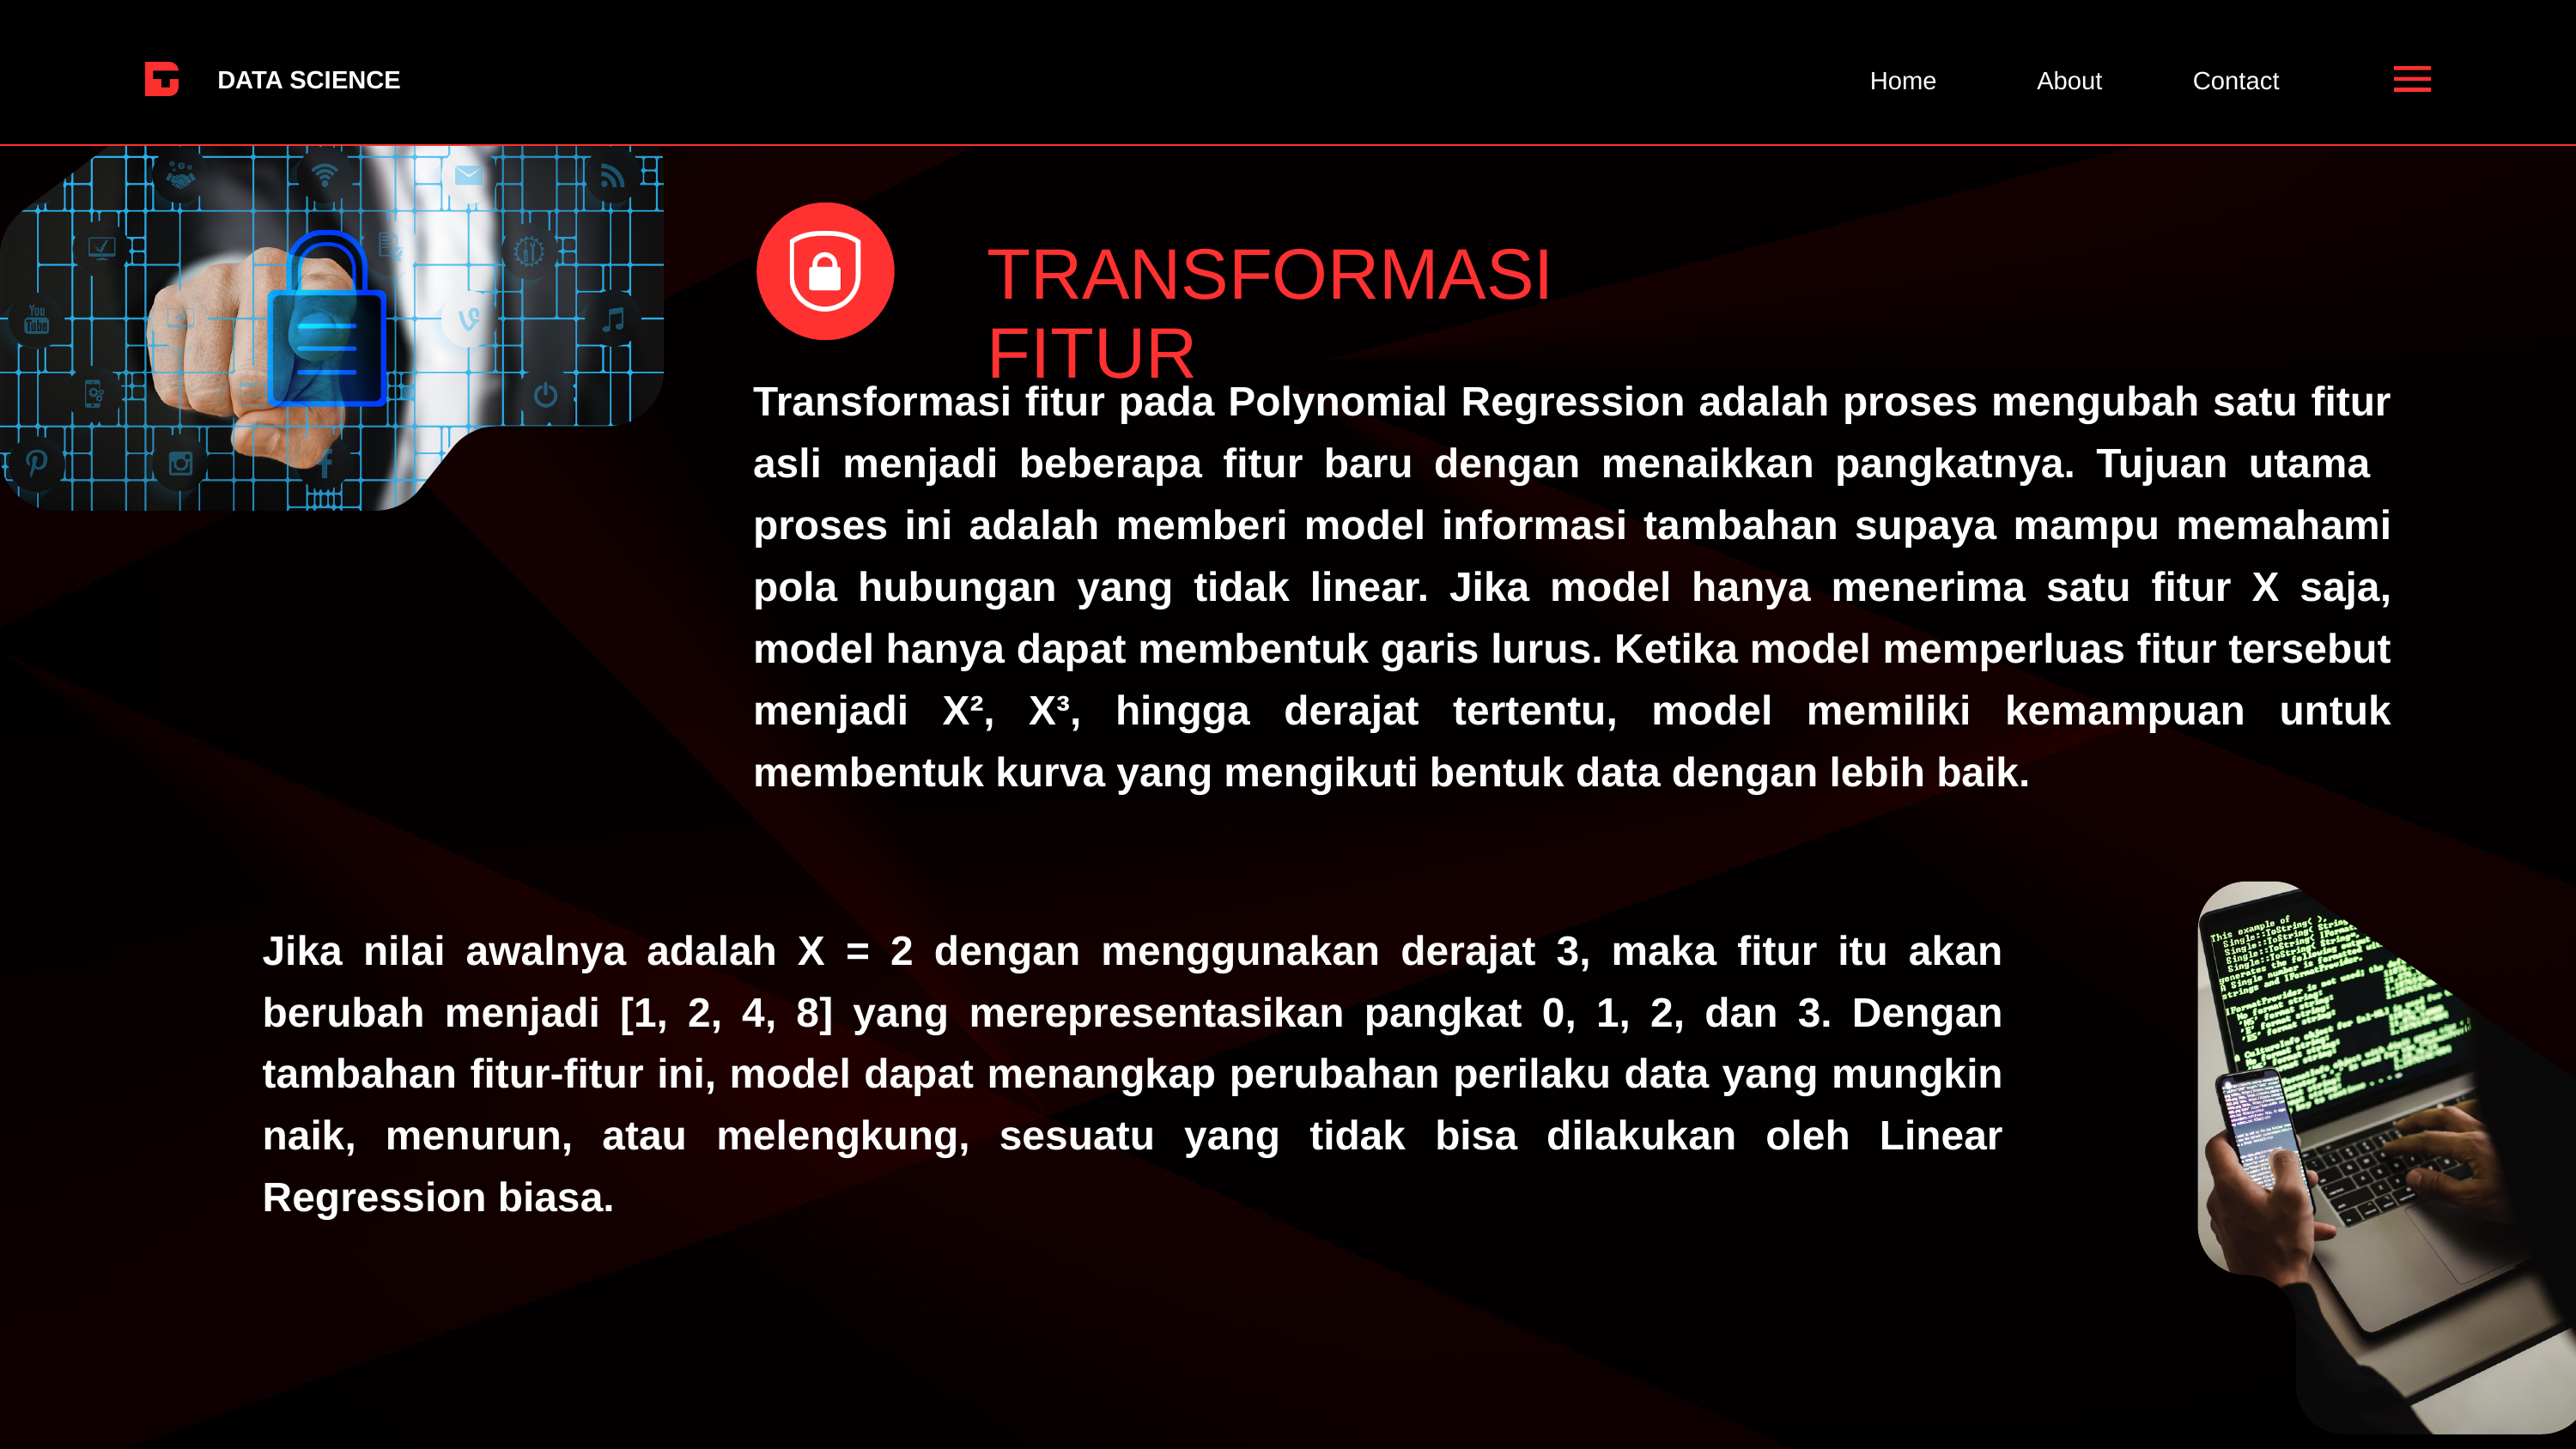

DATA SCIENCE
Home
About
Contact

TRANSFORMASI FITUR
Transformasi fitur pada Polynomial Regression adalah proses mengubah satu fitur asli menjadi beberapa fitur baru dengan menaikkan pangkatnya. Tujuan utama  proses ini adalah memberi model informasi tambahan supaya mampu memahami pola hubungan yang tidak linear. Jika model hanya menerima satu fitur X saja, model hanya dapat membentuk garis lurus. Ketika model memperluas fitur tersebut menjadi X², X³, hingga derajat tertentu, model memiliki kemampuan untuk membentuk kurva yang mengikuti bentuk data dengan lebih baik.

Jika nilai awalnya adalah X = 2 dengan menggunakan derajat 3, maka fitur itu akan berubah menjadi [1, 2, 4, 8] yang merepresentasikan pangkat 0, 1, 2, dan 3. Dengan tambahan fitur-fitur ini, model dapat menangkap perubahan perilaku data yang mungkin naik, menurun, atau melengkung, sesuatu yang tidak bisa dilakukan oleh Linear Regression biasa.